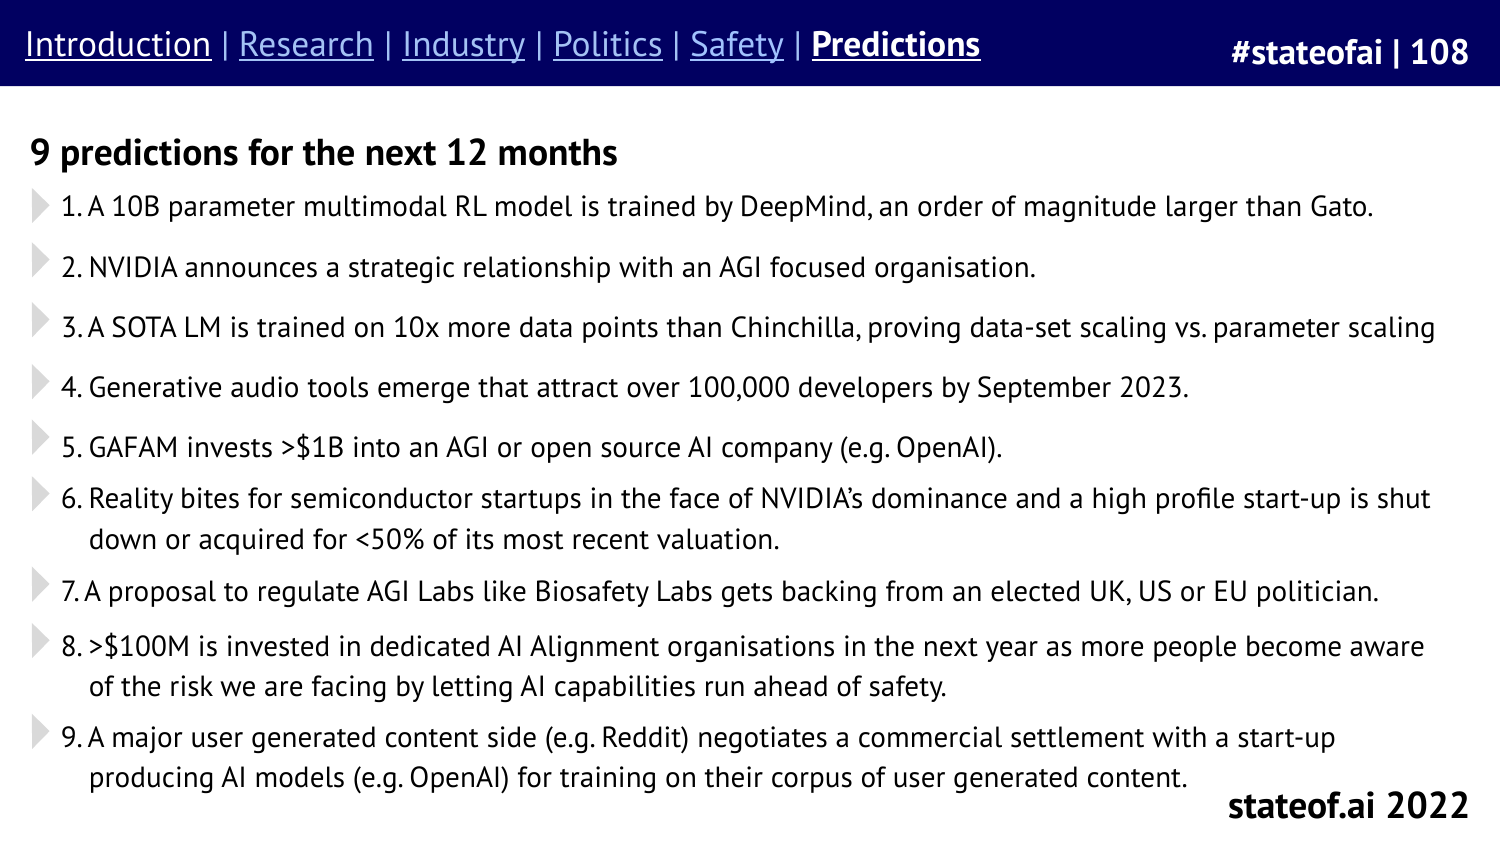

Introduction | Research | Industry | Politics | Safety | Predictions

#stateofai | 108
9 predictions for the next 12 months
1. A 10B parameter multimodal RL model is trained by DeepMind, an order of magnitude larger than Gato.

2. NVIDIA announces a strategic relationship with an AGI focused organisation.

3. A SOTA LM is trained on 10x more data points than Chinchilla, proving data-set scaling vs. parameter scaling

4. Generative audio tools emerge that attract over 100,000 developers by September 2023.

5. GAFAM invests >$1B into an AGI or open source AI company (e.g. OpenAI).

6. Reality bites for semiconductor startups in the face of NVIDIA’s dominance and a high profile start-up is shut down or acquired for <50% of its most recent valuation.

7. A proposal to regulate AGI Labs like Biosafety Labs gets backing from an elected UK, US or EU politician.

8. >$100M is invested in dedicated AI Alignment organisations in the next year as more people become aware of the risk we are facing by letting AI capabilities run ahead of safety.

9. A major user generated content side (e.g. Reddit) negotiates a commercial settlement with a start-up producing AI models (e.g. OpenAI) for training on their corpus of user generated content.

stateof.ai 2022